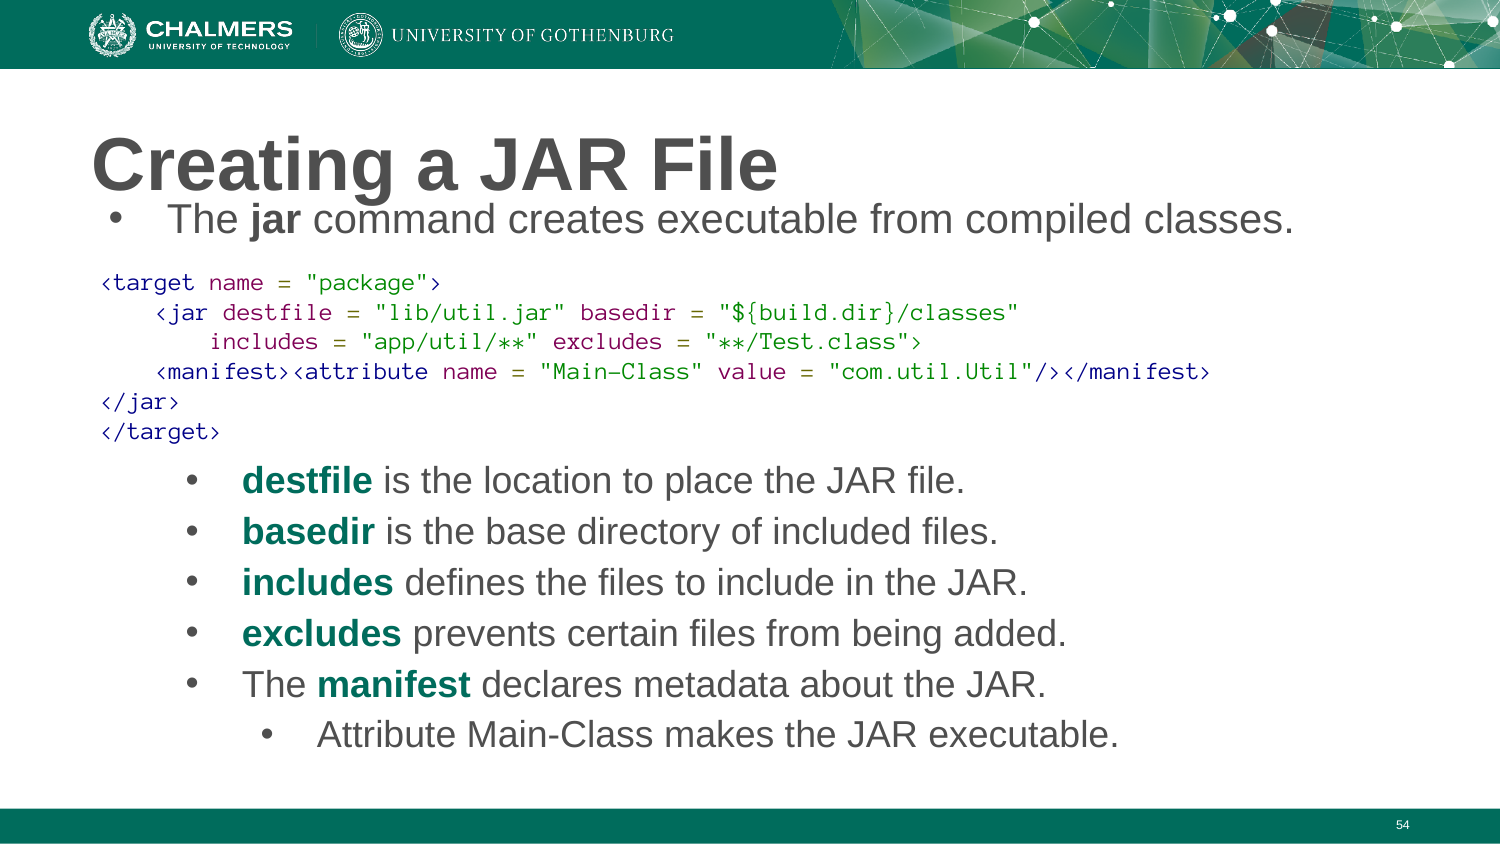

# Creating a JAR File
The jar command creates executable from compiled classes.
<target name = "package">
    <jar destfile = "lib/util.jar" basedir = "${build.dir}/classes"
        includes = "app/util/**" excludes = "**/Test.class">
    <manifest><attribute name = "Main-Class" value = "com.util.Util"/></manifest>
</jar>
</target>
destfile is the location to place the JAR file.
basedir is the base directory of included files.
includes defines the files to include in the JAR.
excludes prevents certain files from being added.
The manifest declares metadata about the JAR.
Attribute Main-Class makes the JAR executable.
54